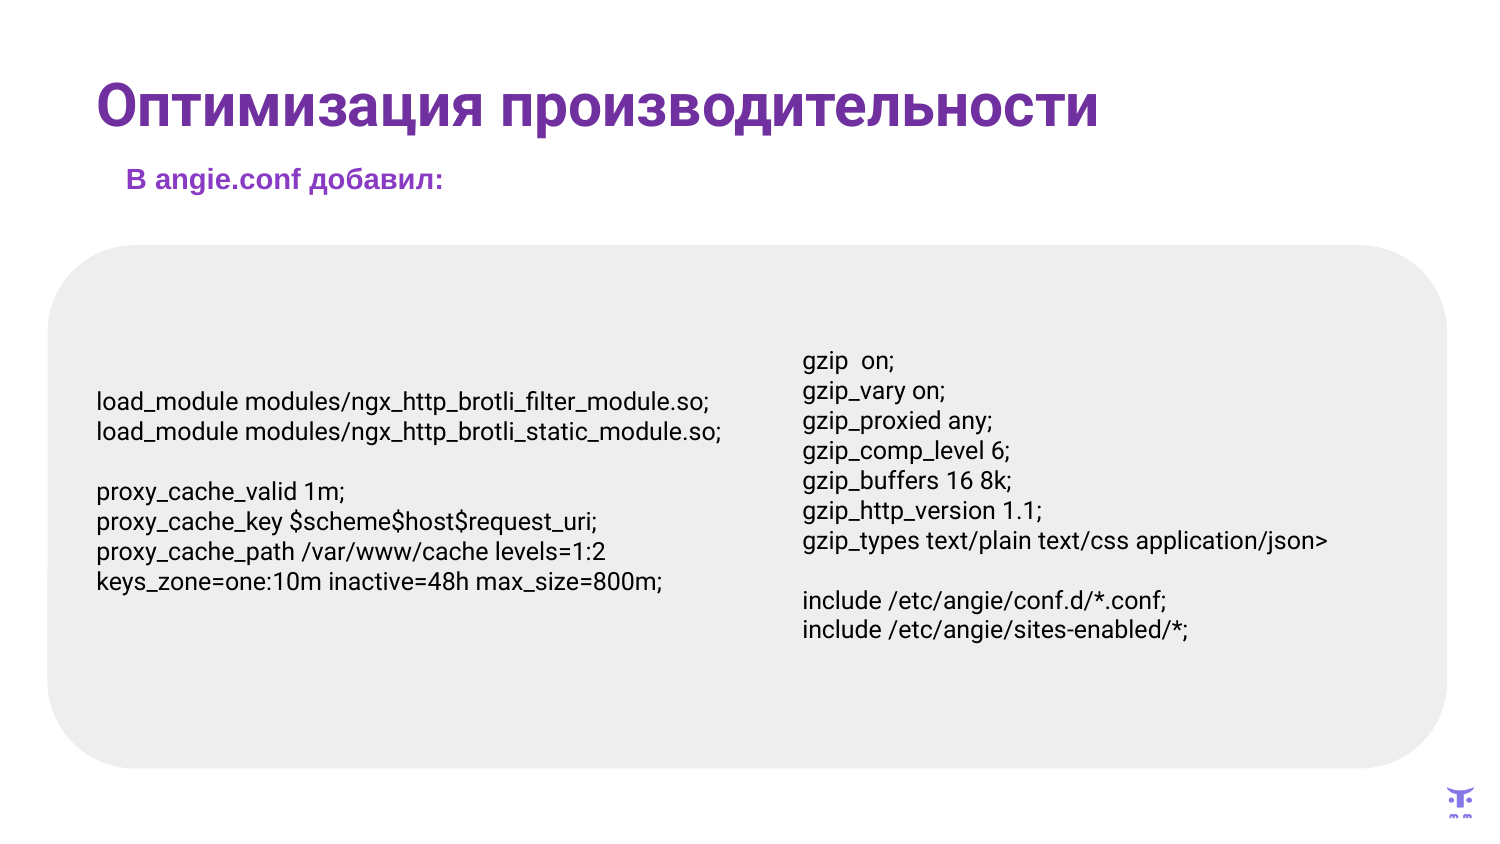

# Оптимизация производительности
| В angie.conf добавил: |  |
| --- | --- |
|  |  |
|  |  |

gzip  on;
gzip_vary on;
gzip_proxied any;
gzip_comp_level 6;
gzip_buffers 16 8k;
gzip_http_version 1.1;
gzip_types text/plain text/css application/json>

include /etc/angie/conf.d/*.conf;
include /etc/angie/sites-enabled/*;
load_module modules/ngx_http_brotli_filter_module.so;
load_module modules/ngx_http_brotli_static_module.so;

proxy_cache_valid 1m;
proxy_cache_key $scheme$host$request_uri;
proxy_cache_path /var/www/cache levels=1:2 keys_zone=one:10m inactive=48h max_size=800m;